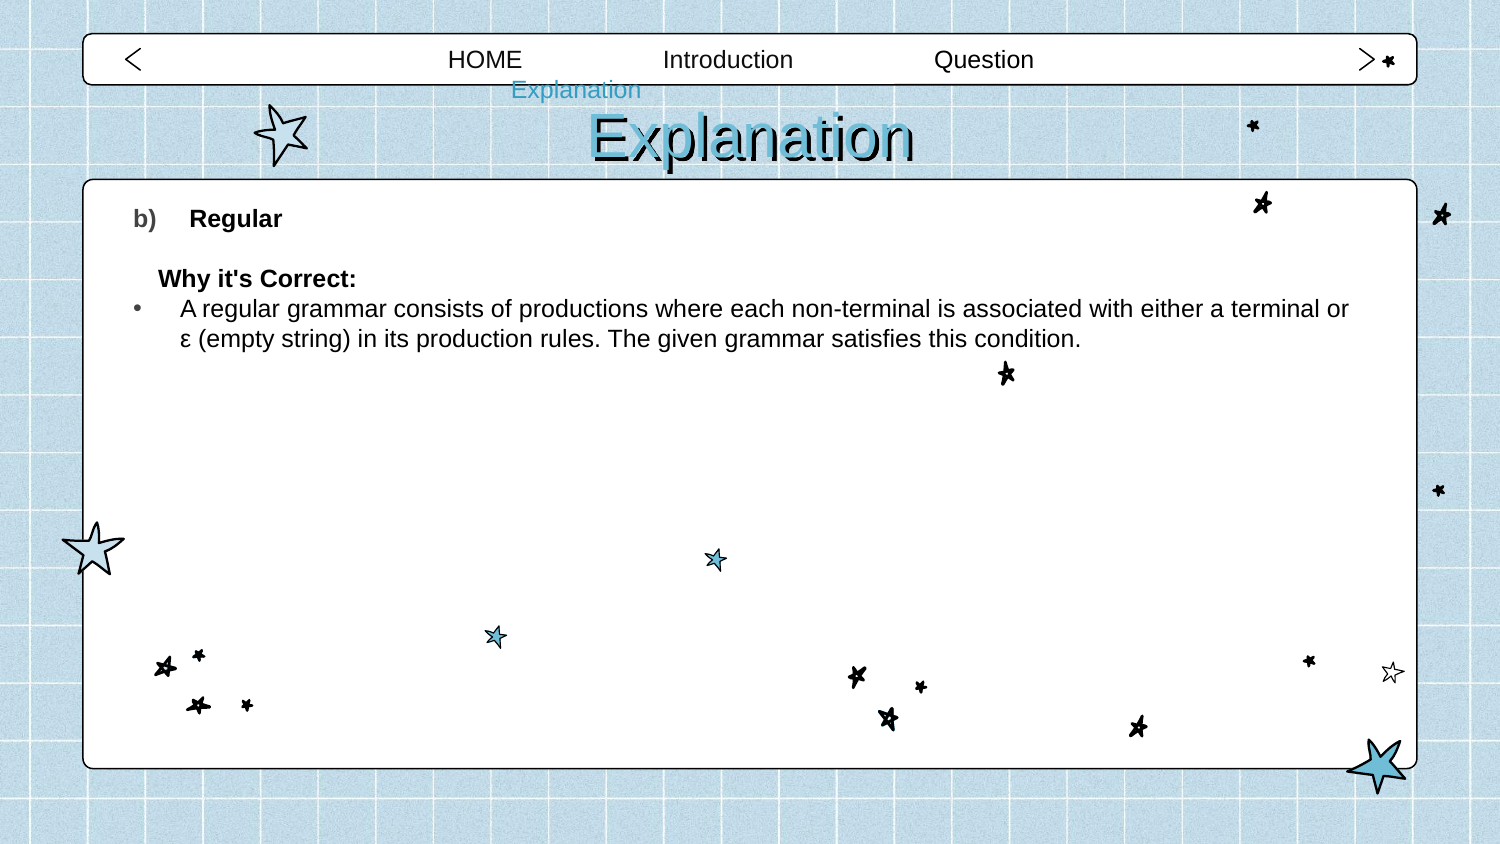

HOME                    Introduction                    Question                    Explanation

# Explanation

Regular

Why it's Correct:
A regular grammar consists of productions where each non-terminal is associated with either a terminal or ε (empty string) in its production rules. The given grammar satisfies this condition.